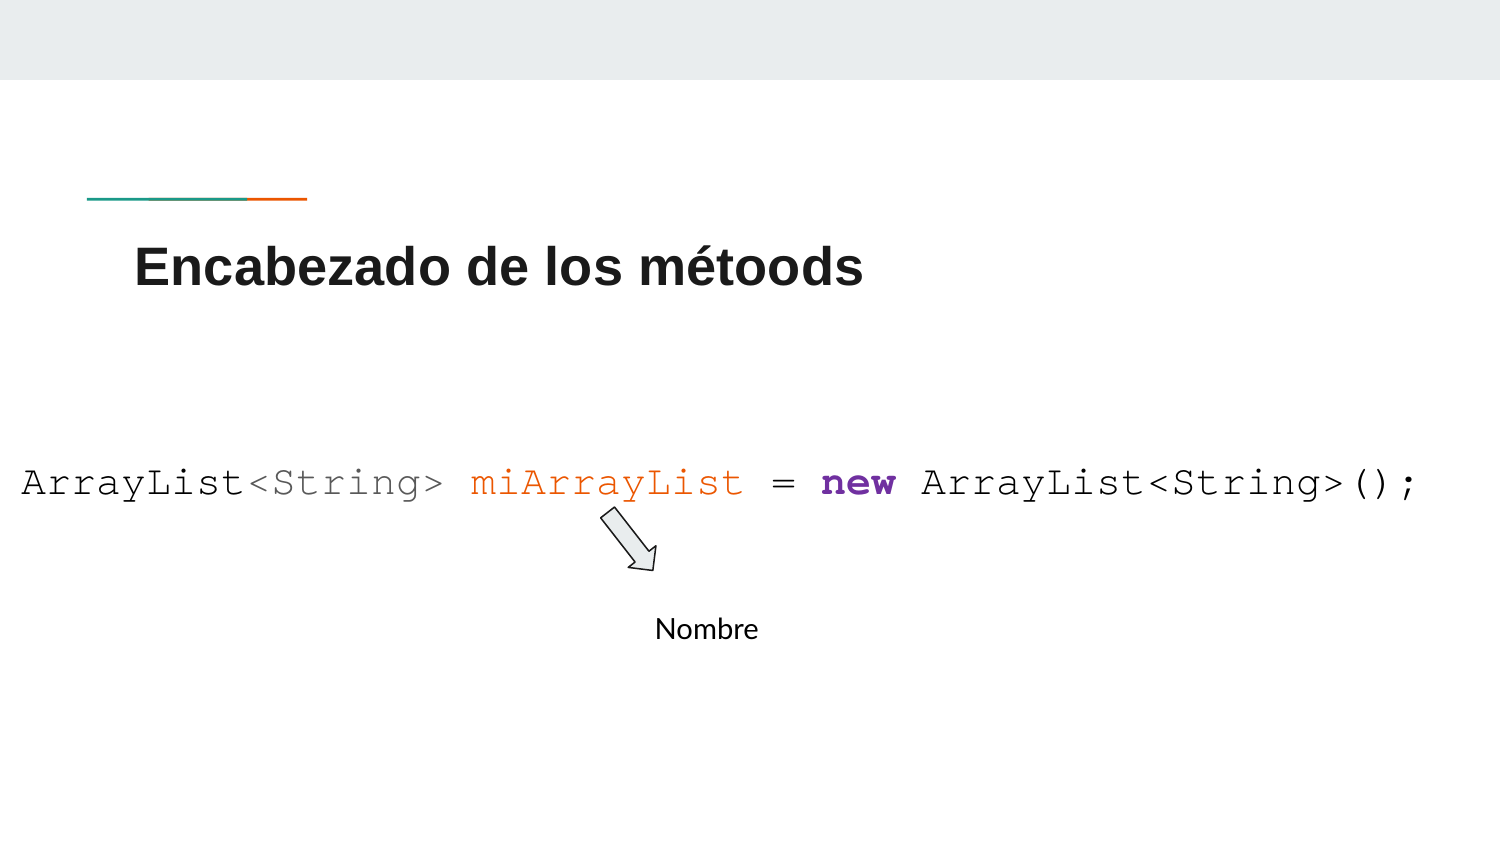

# Encabezado de los métoods

ArrayList<String> miArrayList = new ArrayList<String>();

Nombre